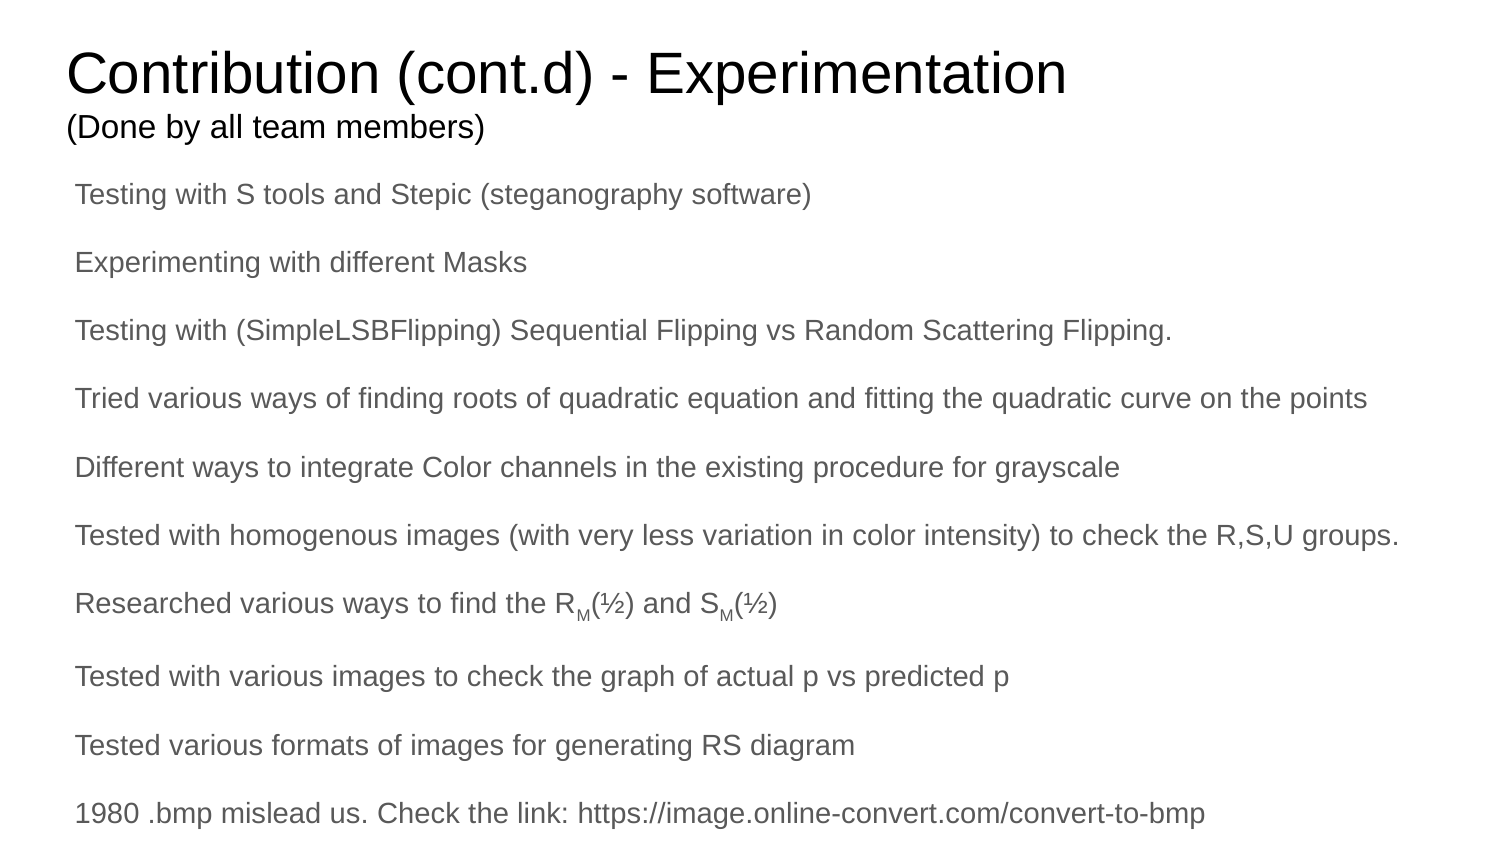

# Contribution (cont.d) - Experimentation
(Done by all team members)
Testing with S tools and Stepic (steganography software)
Experimenting with different Masks
Testing with (SimpleLSBFlipping) Sequential Flipping vs Random Scattering Flipping.
Tried various ways of finding roots of quadratic equation and fitting the quadratic curve on the points
Different ways to integrate Color channels in the existing procedure for grayscale
Tested with homogenous images (with very less variation in color intensity) to check the R,S,U groups.
Researched various ways to find the RM(½) and SM(½)
Tested with various images to check the graph of actual p vs predicted p
Tested various formats of images for generating RS diagram
1980 .bmp mislead us. Check the link: https://image.online-convert.com/convert-to-bmp